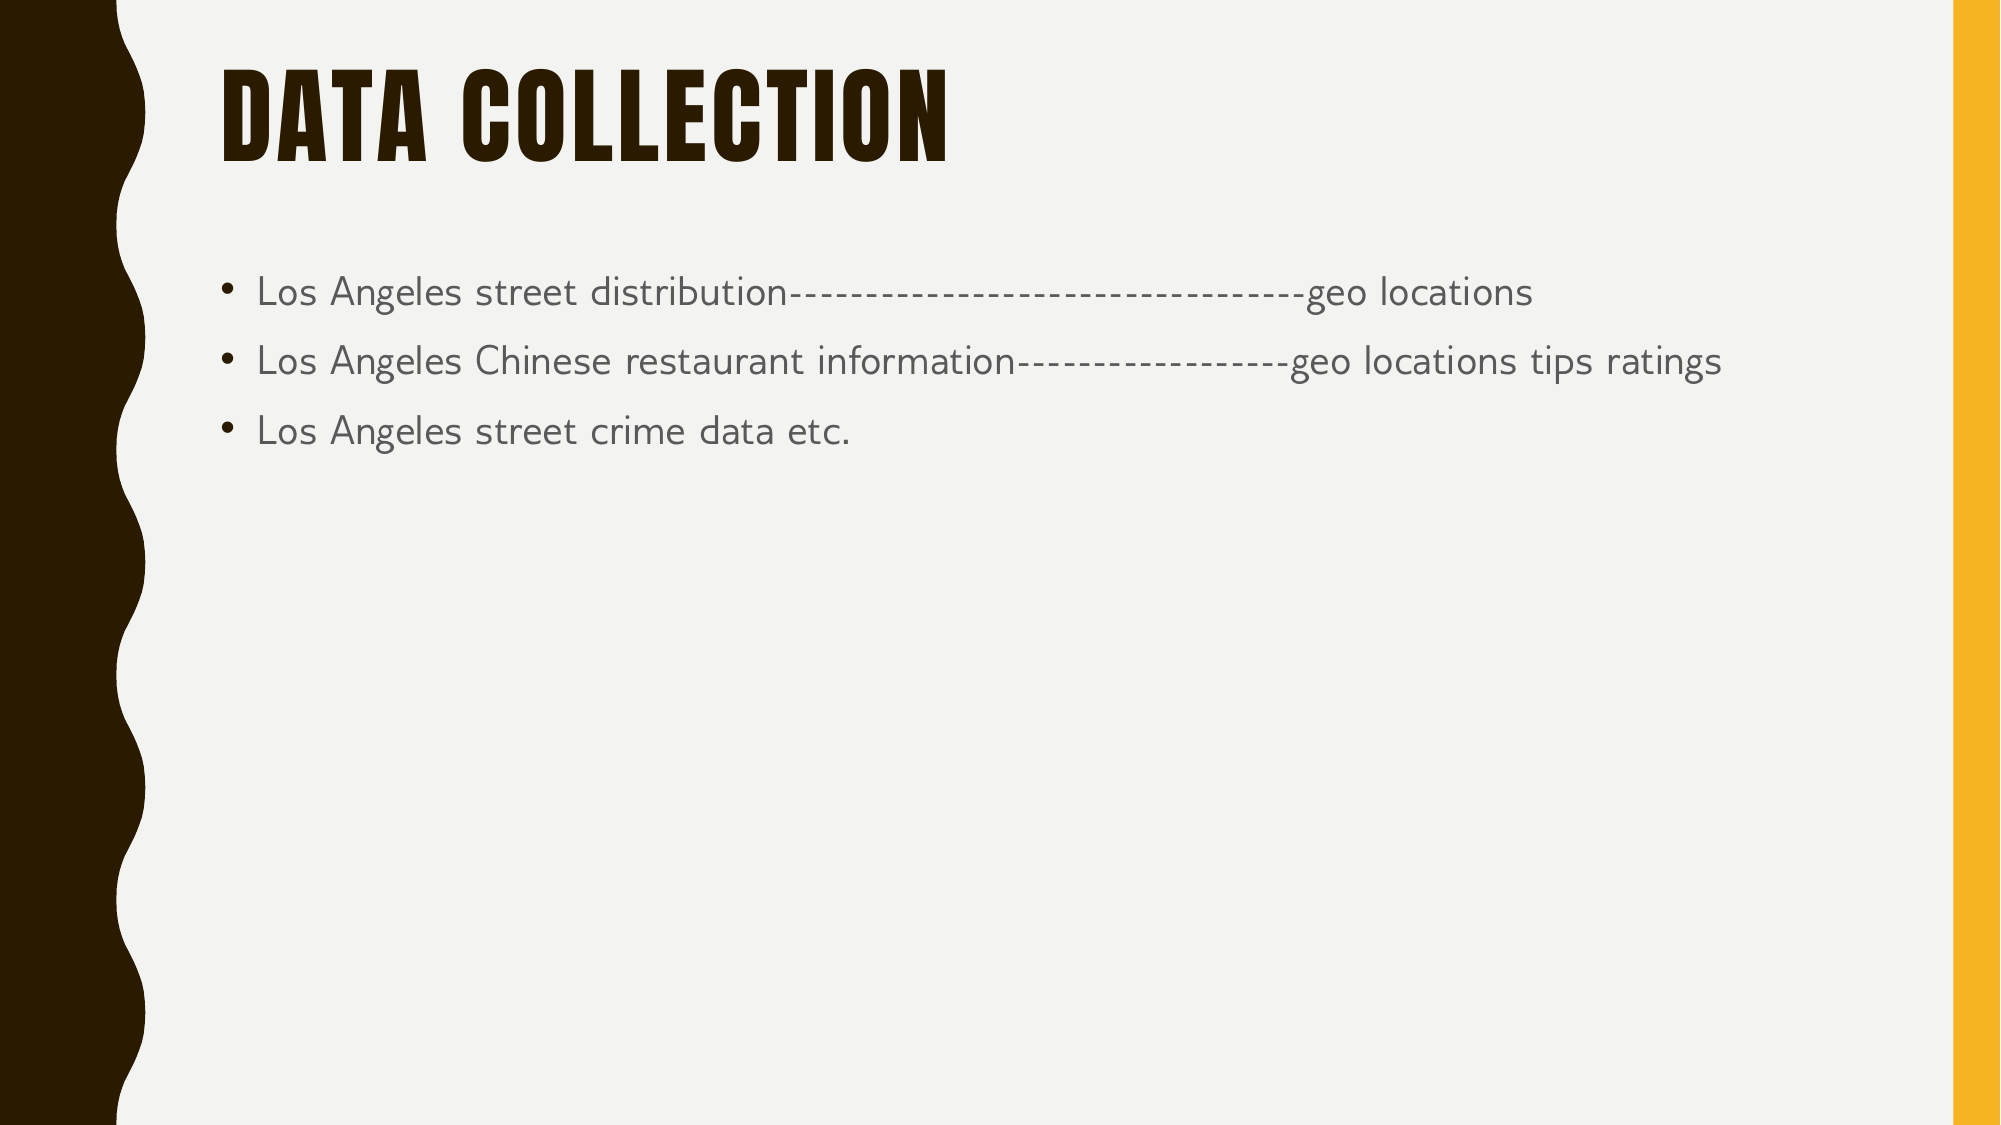

# DATA COLLECTION
Los Angeles street distribution----------------------------------geo locations
Los Angeles Chinese restaurant information------------------geo locations tips ratings
Los Angeles street crime data etc.